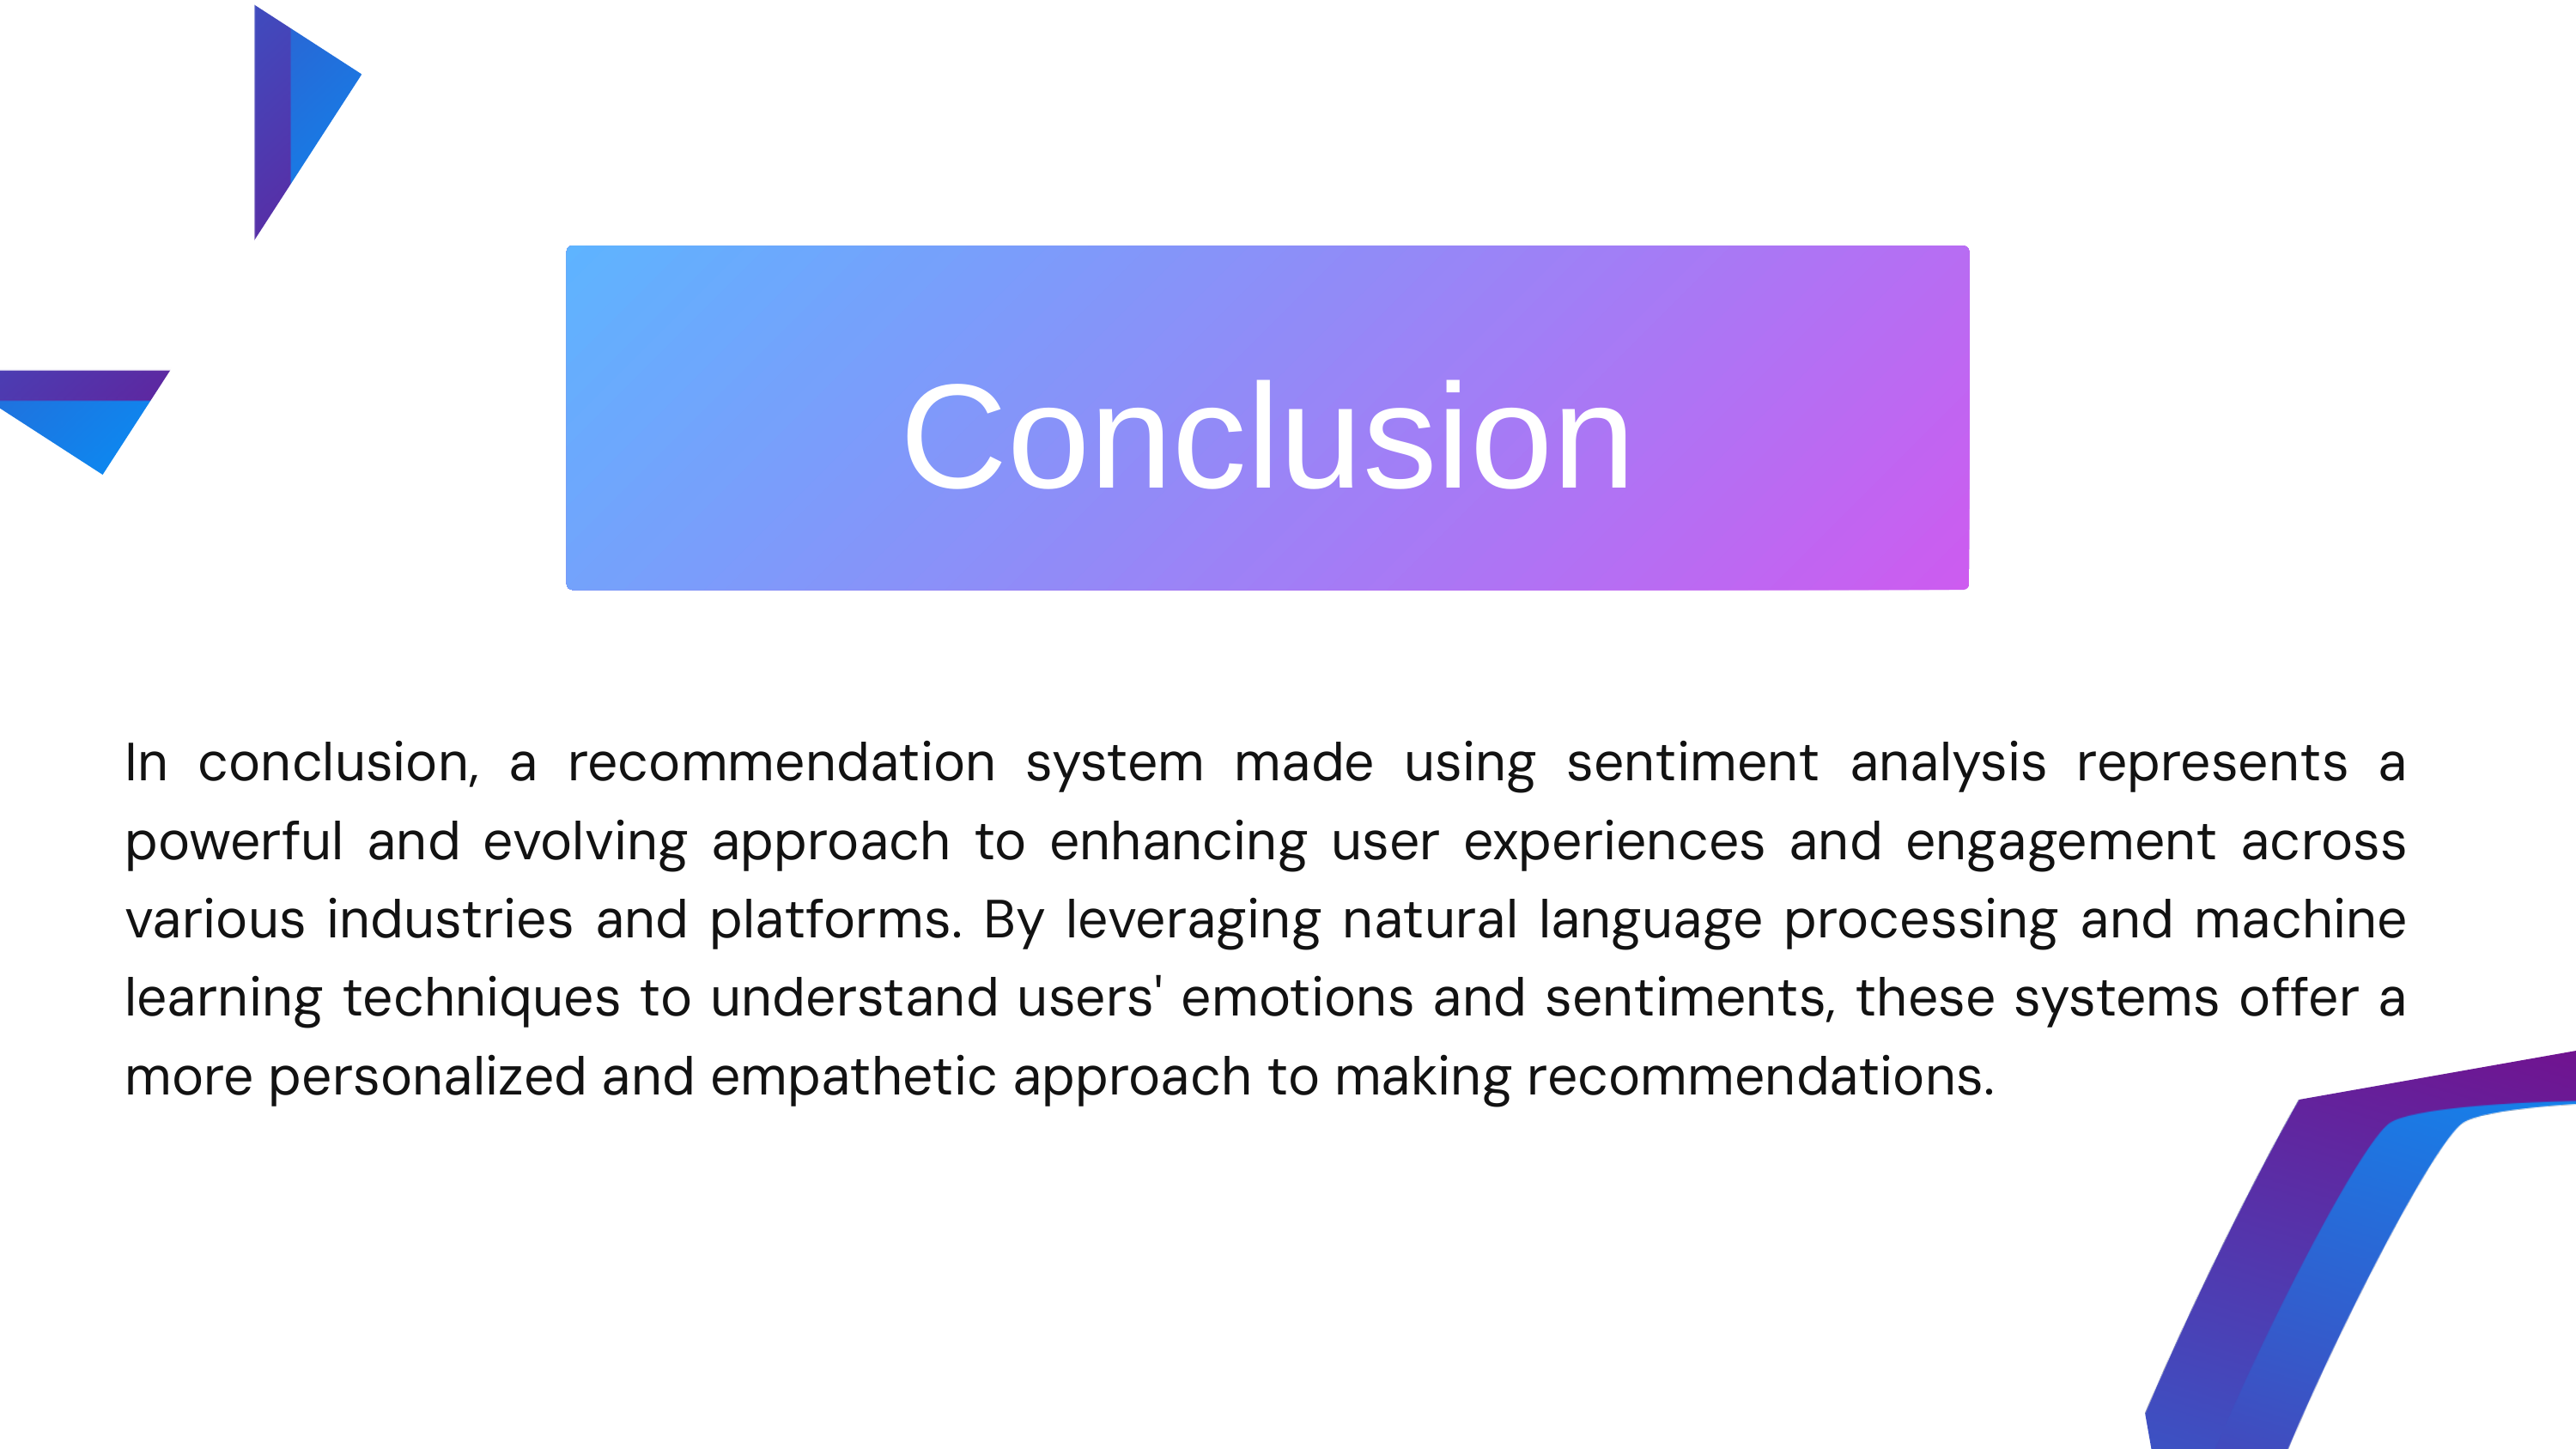

Conclusion
In conclusion, a recommendation system made using sentiment analysis represents a powerful and evolving approach to enhancing user experiences and engagement across various industries and platforms. By leveraging natural language processing and machine learning techniques to understand users' emotions and sentiments, these systems offer a more personalized and empathetic approach to making recommendations.